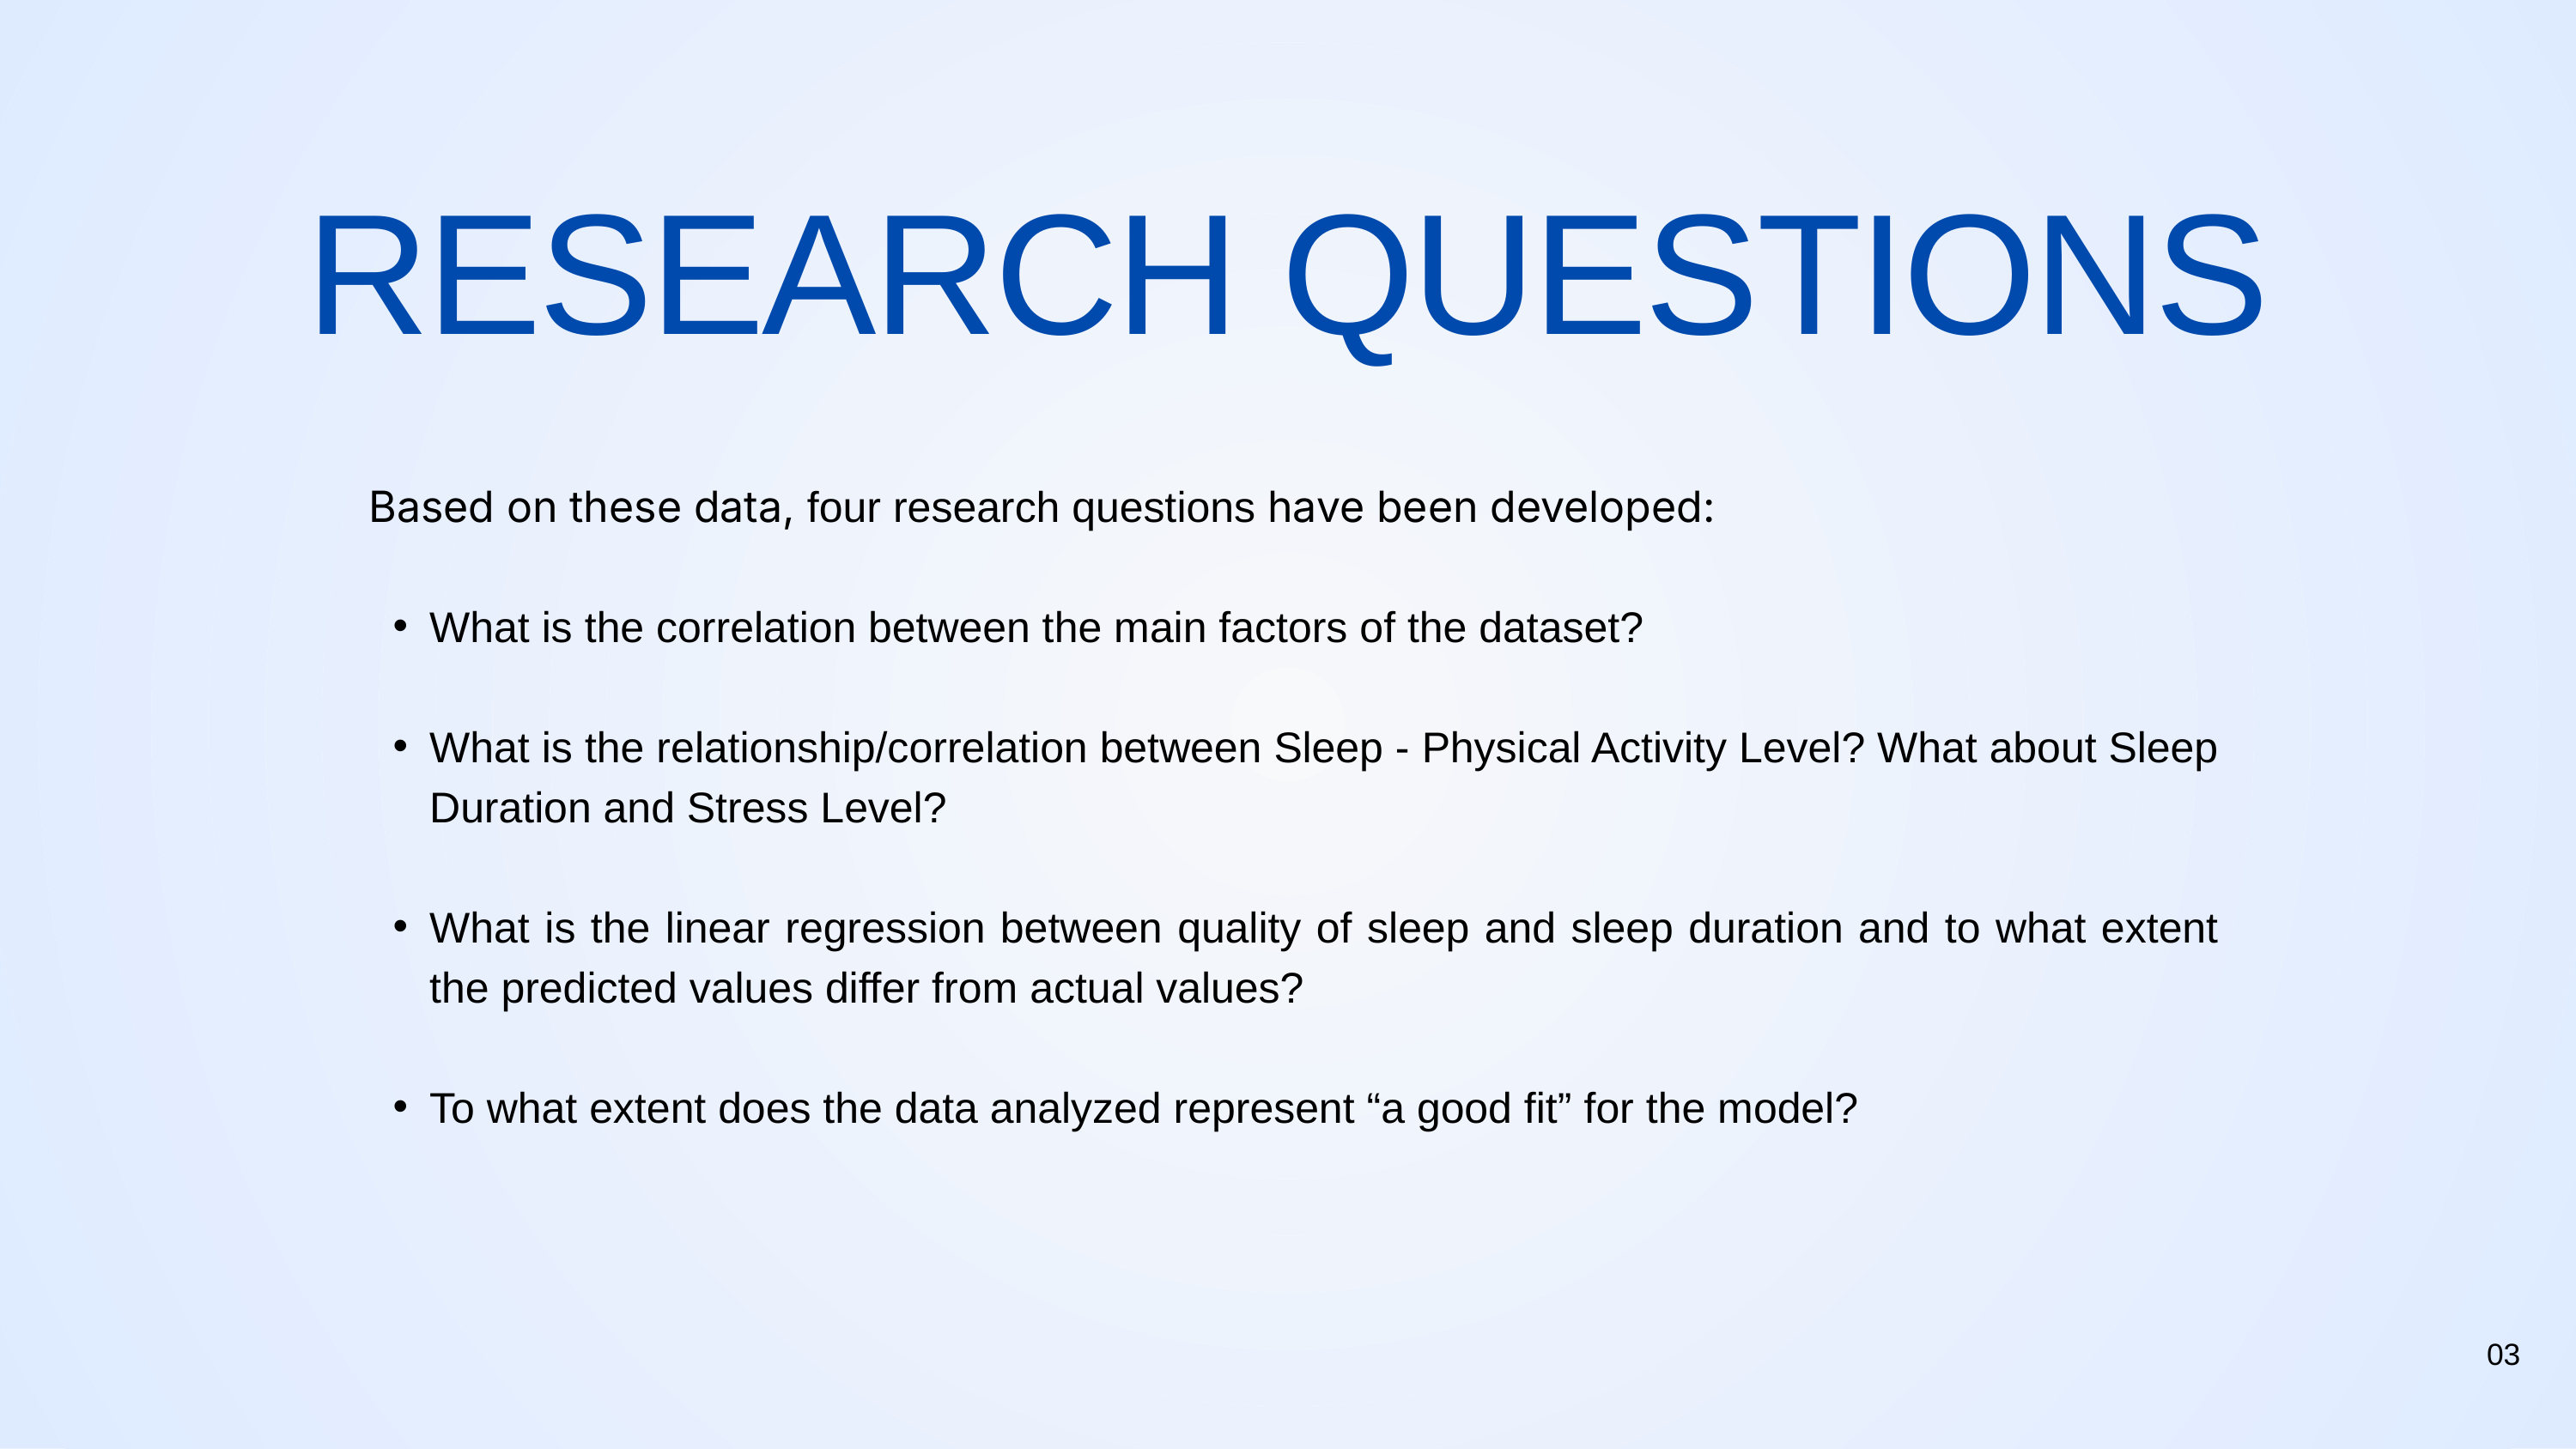

RESEARCH QUESTIONS
 Based on these data, four research questions have been developed:

What is the correlation between the main factors of the dataset?

What is the relationship/correlation between Sleep - Physical Activity Level? What about Sleep Duration and Stress Level?

What is the linear regression between quality of sleep and sleep duration and to what extent the predicted values differ from actual values?

To what extent does the data analyzed represent “a good fit” for the model?

03